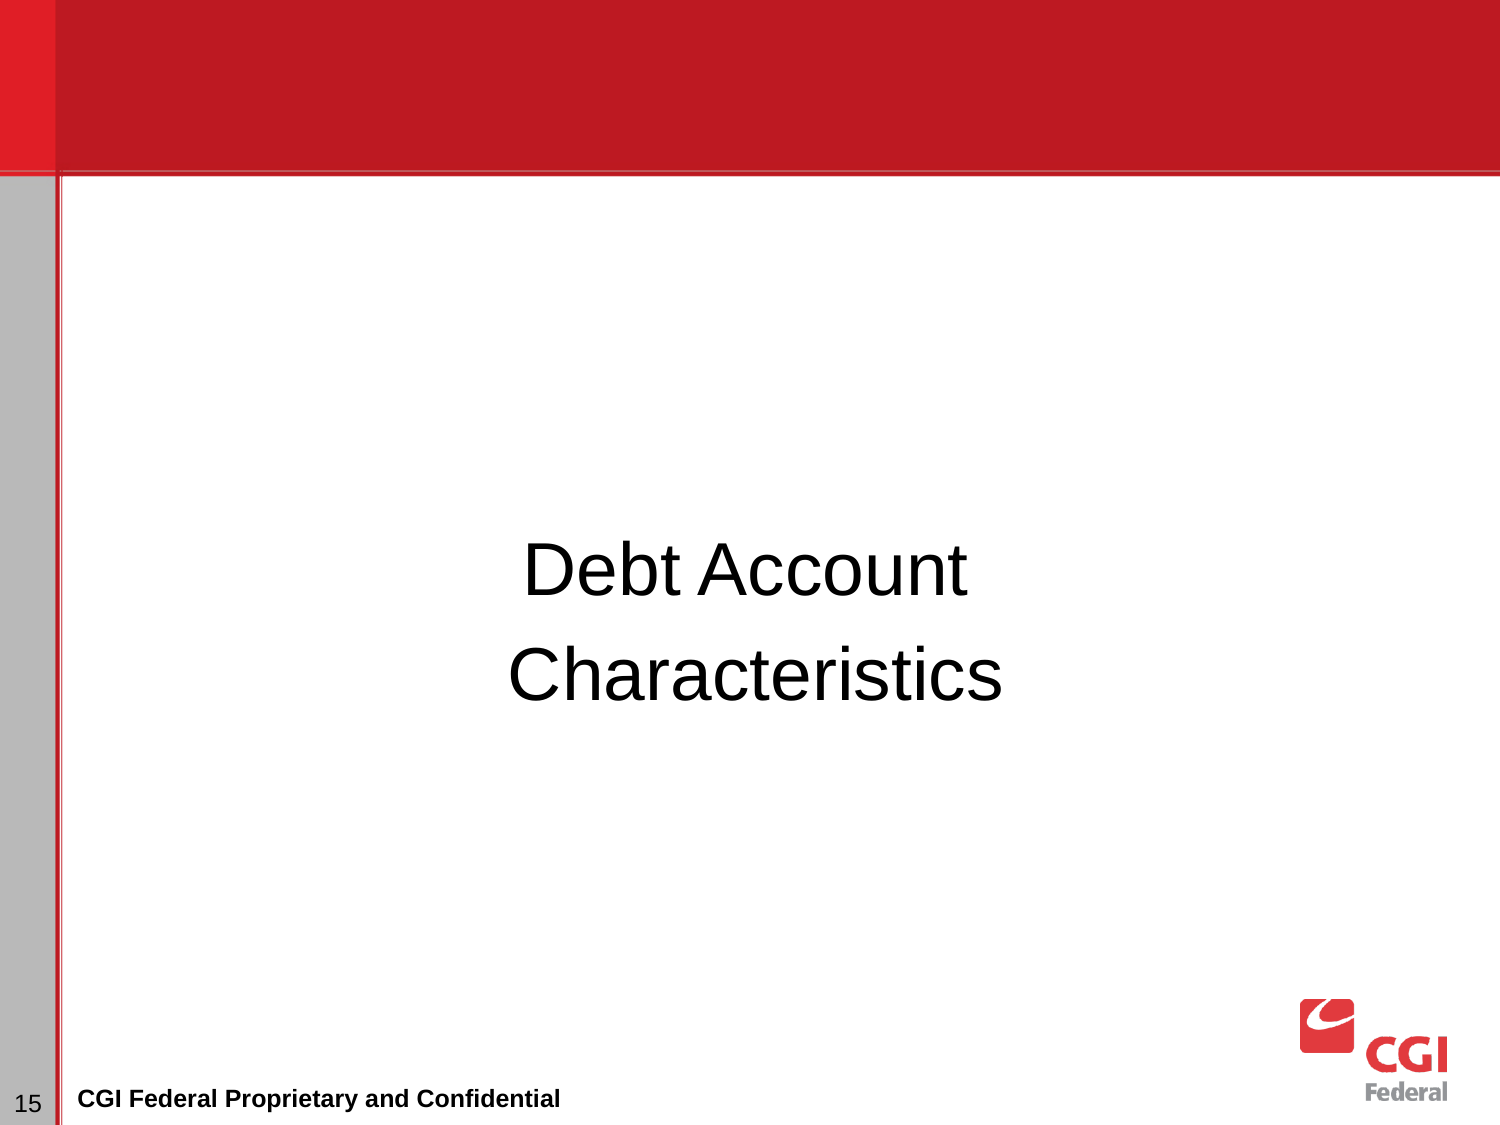

Debt Account
Characteristics
# Dunning
15
CGI Federal Proprietary and Confidential